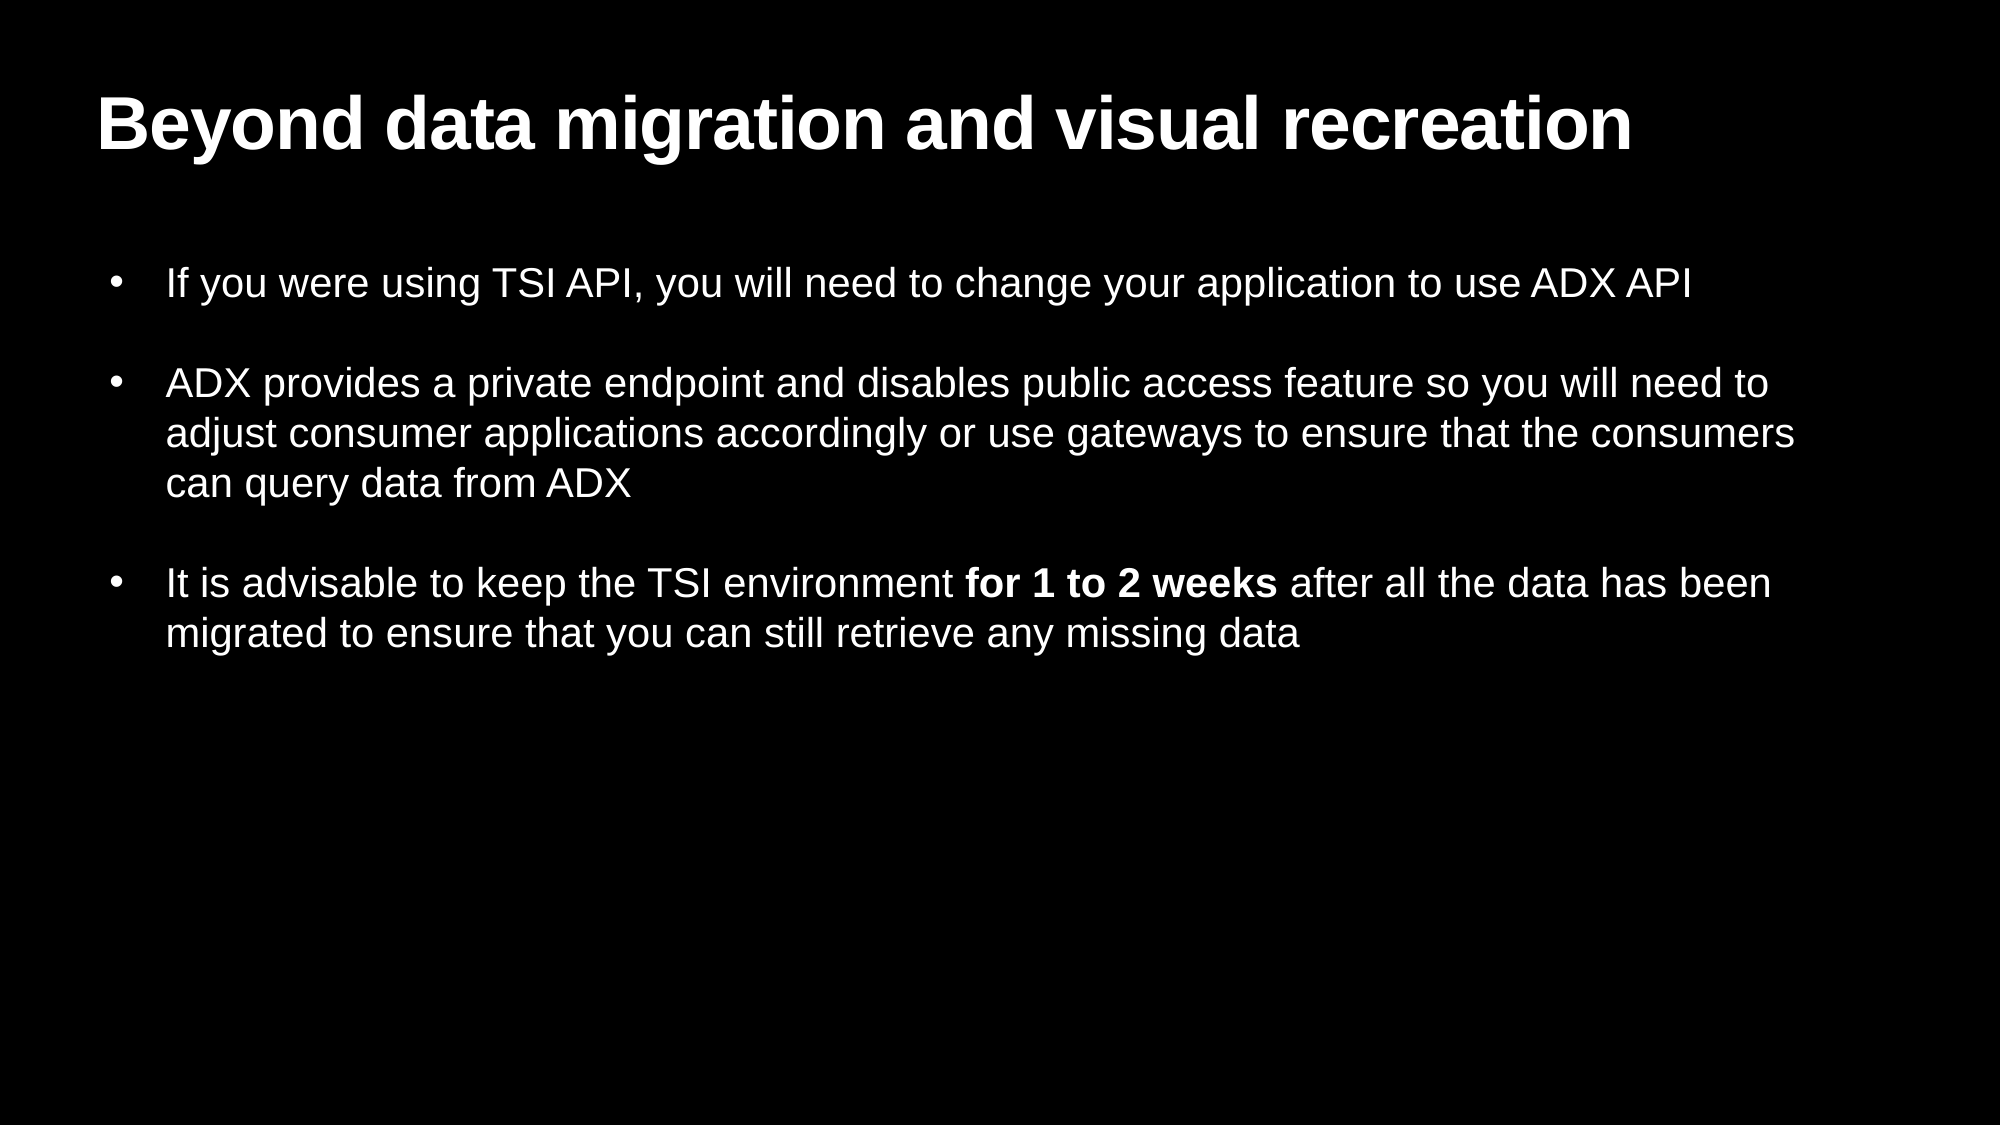

# Beyond data migration and visual recreation
If you were using TSI API, you will need to change your application to use ADX API

ADX provides a private endpoint and disables public access feature so you will need to adjust consumer applications accordingly or use gateways to ensure that the consumers can query data from ADX

It is advisable to keep the TSI environment for 1 to 2 weeks after all the data has been migrated to ensure that you can still retrieve any missing data